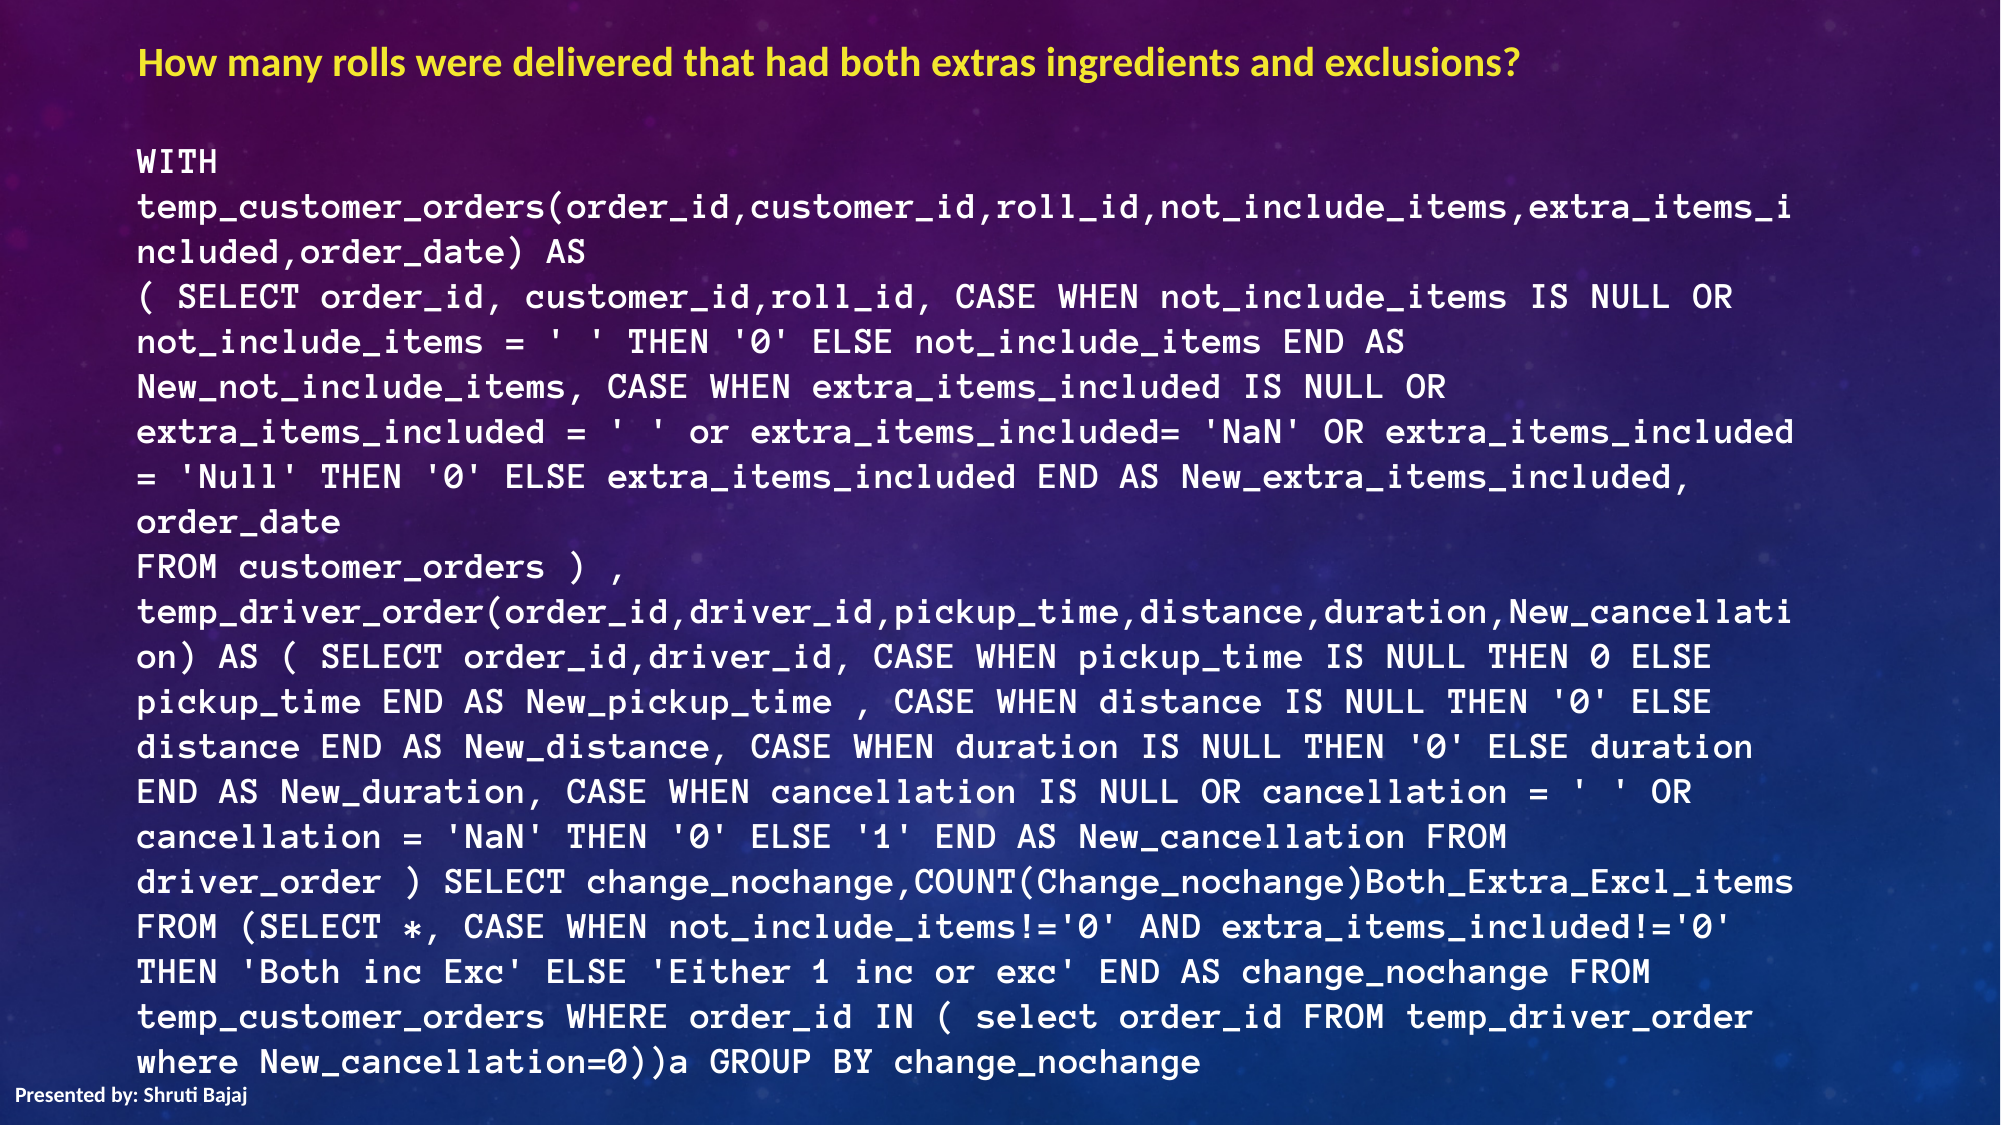

# How many rolls were delivered that had both extras ingredients and exclusions?
WITH
temp_customer_orders(order_id,customer_id,roll_id,not_include_items,extra_items_included,order_date) AS
( SELECT order_id, customer_id,roll_id, CASE WHEN not_include_items IS NULL OR not_include_items = ' ' THEN '0' ELSE not_include_items END AS New_not_include_items, CASE WHEN extra_items_included IS NULL OR extra_items_included = ' ' or extra_items_included= 'NaN' OR extra_items_included = 'Null' THEN '0' ELSE extra_items_included END AS New_extra_items_included, order_date
FROM customer_orders ) , temp_driver_order(order_id,driver_id,pickup_time,distance,duration,New_cancellation) AS ( SELECT order_id,driver_id, CASE WHEN pickup_time IS NULL THEN 0 ELSE pickup_time END AS New_pickup_time , CASE WHEN distance IS NULL THEN '0' ELSE distance END AS New_distance, CASE WHEN duration IS NULL THEN '0' ELSE duration END AS New_duration, CASE WHEN cancellation IS NULL OR cancellation = ' ' OR cancellation = 'NaN' THEN '0' ELSE '1' END AS New_cancellation FROM driver_order ) SELECT change_nochange,COUNT(Change_nochange)Both_Extra_Excl_items FROM (SELECT *, CASE WHEN not_include_items!='0' AND extra_items_included!='0' THEN 'Both inc Exc' ELSE 'Either 1 inc or exc' END AS change_nochange FROM temp_customer_orders WHERE order_id IN ( select order_id FROM temp_driver_order where New_cancellation=0))a GROUP BY change_nochange
Presented by: Shruti Bajaj